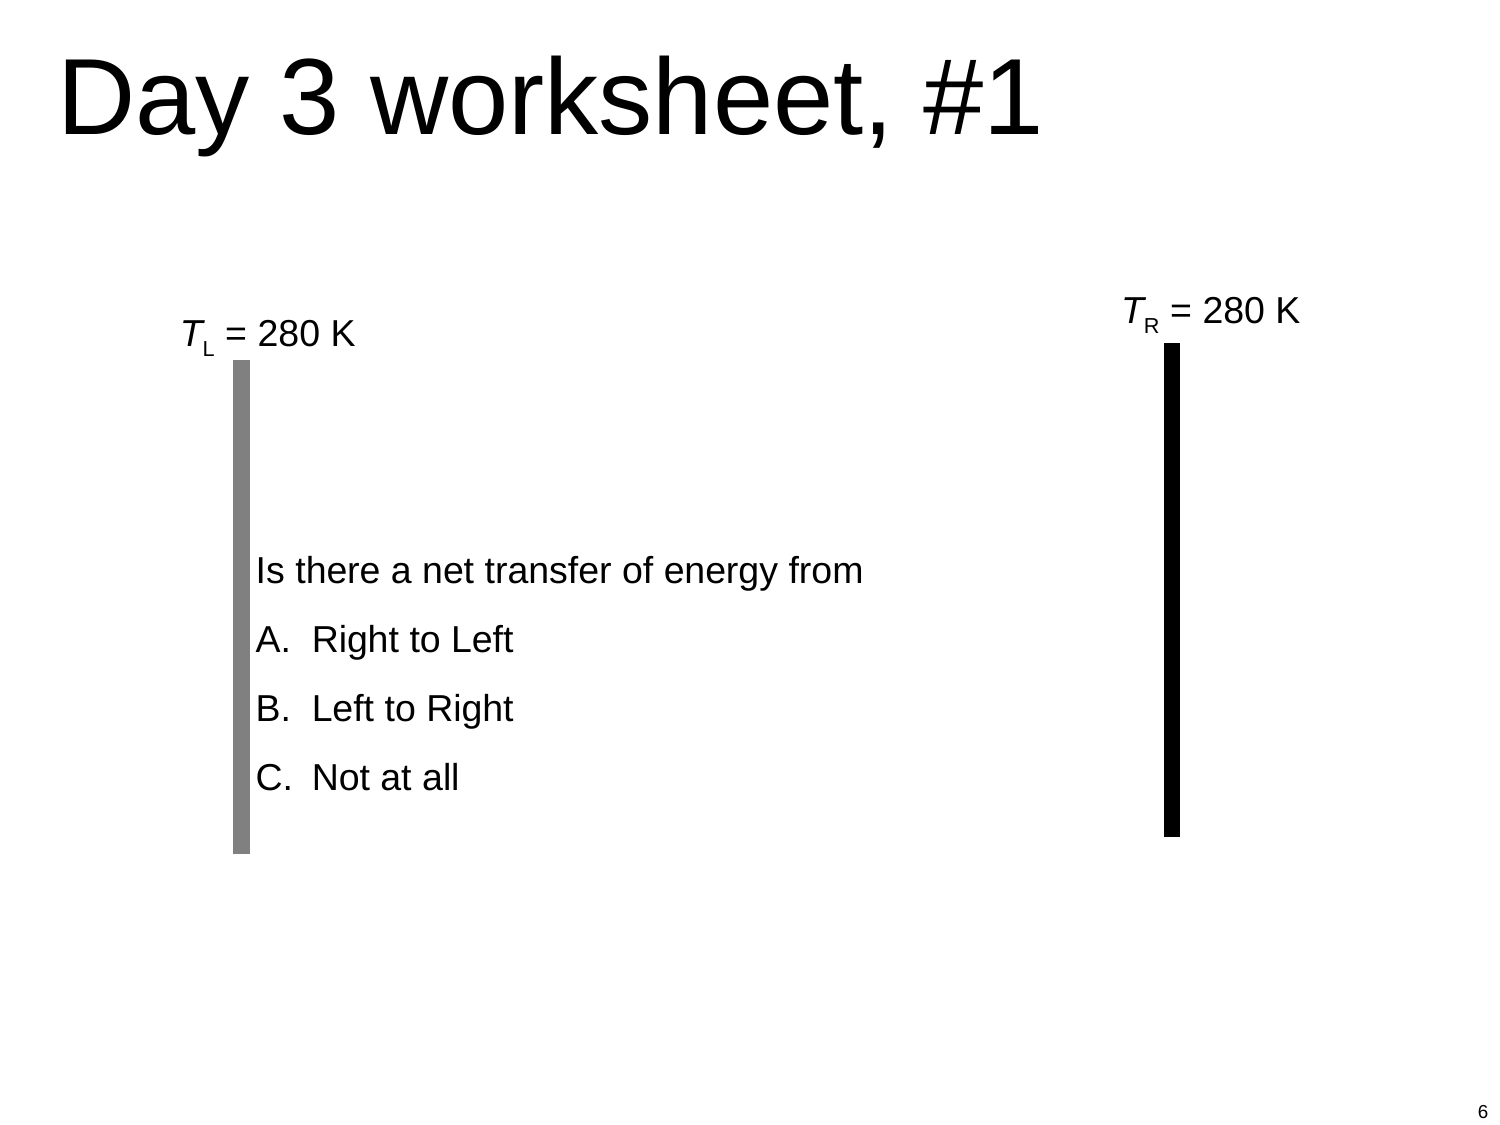

Day 3 worksheet, #1
TR = 280 K
TL = 280 K
Is there a net transfer of energy from
Right to Left
Left to Right
Not at all
6